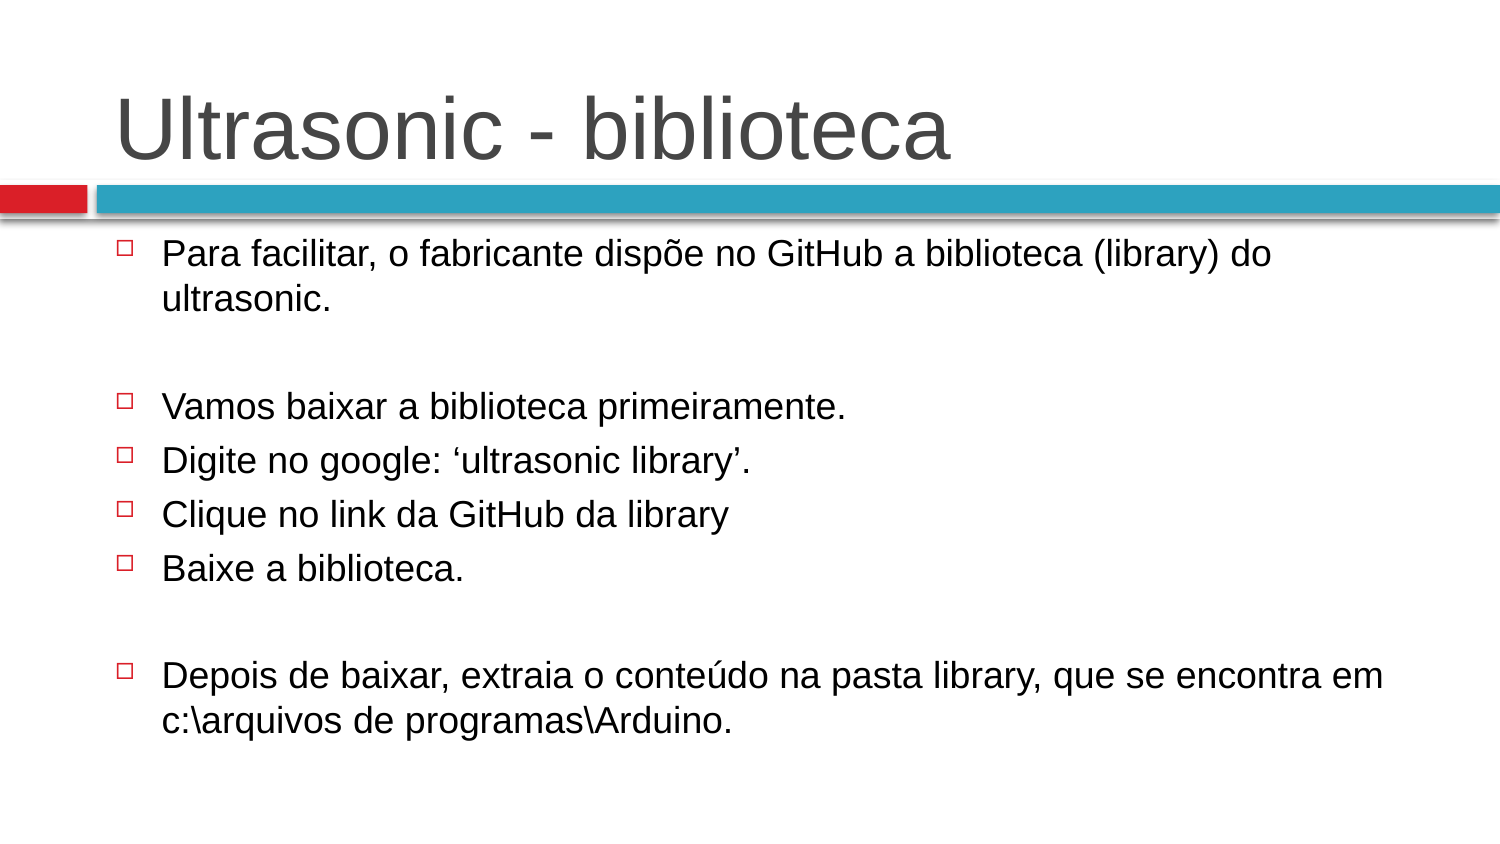

# Ultrasonic - biblioteca
Para facilitar, o fabricante dispõe no GitHub a biblioteca (library) do ultrasonic.

Vamos baixar a biblioteca primeiramente.
Digite no google: ‘ultrasonic library’.
Clique no link da GitHub da library
Baixe a biblioteca.

Depois de baixar, extraia o conteúdo na pasta library, que se encontra em c:\arquivos de programas\Arduino.